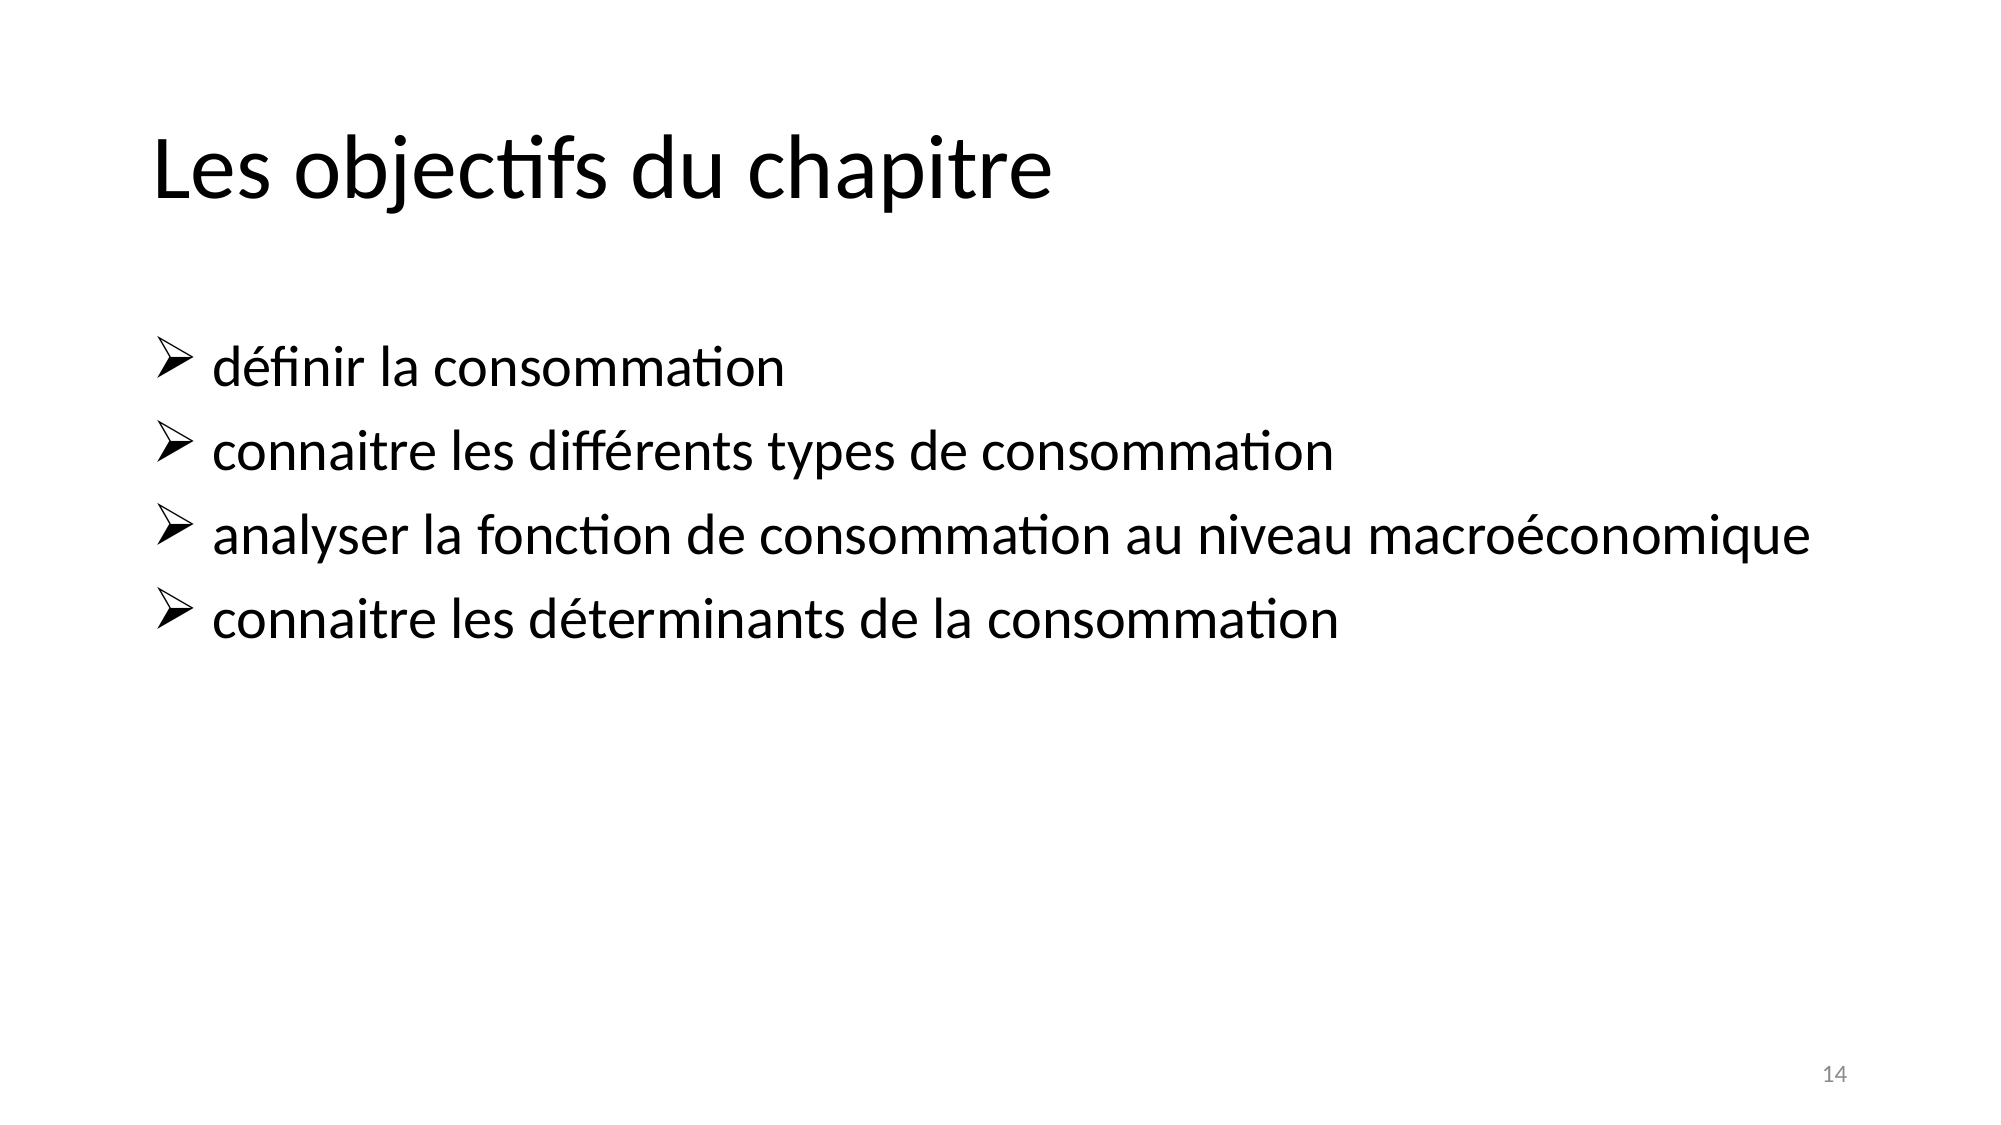

# Les objectifs du chapitre
 définir la consommation
 connaitre les différents types de consommation
 analyser la fonction de consommation au niveau macroéconomique
 connaitre les déterminants de la consommation

14